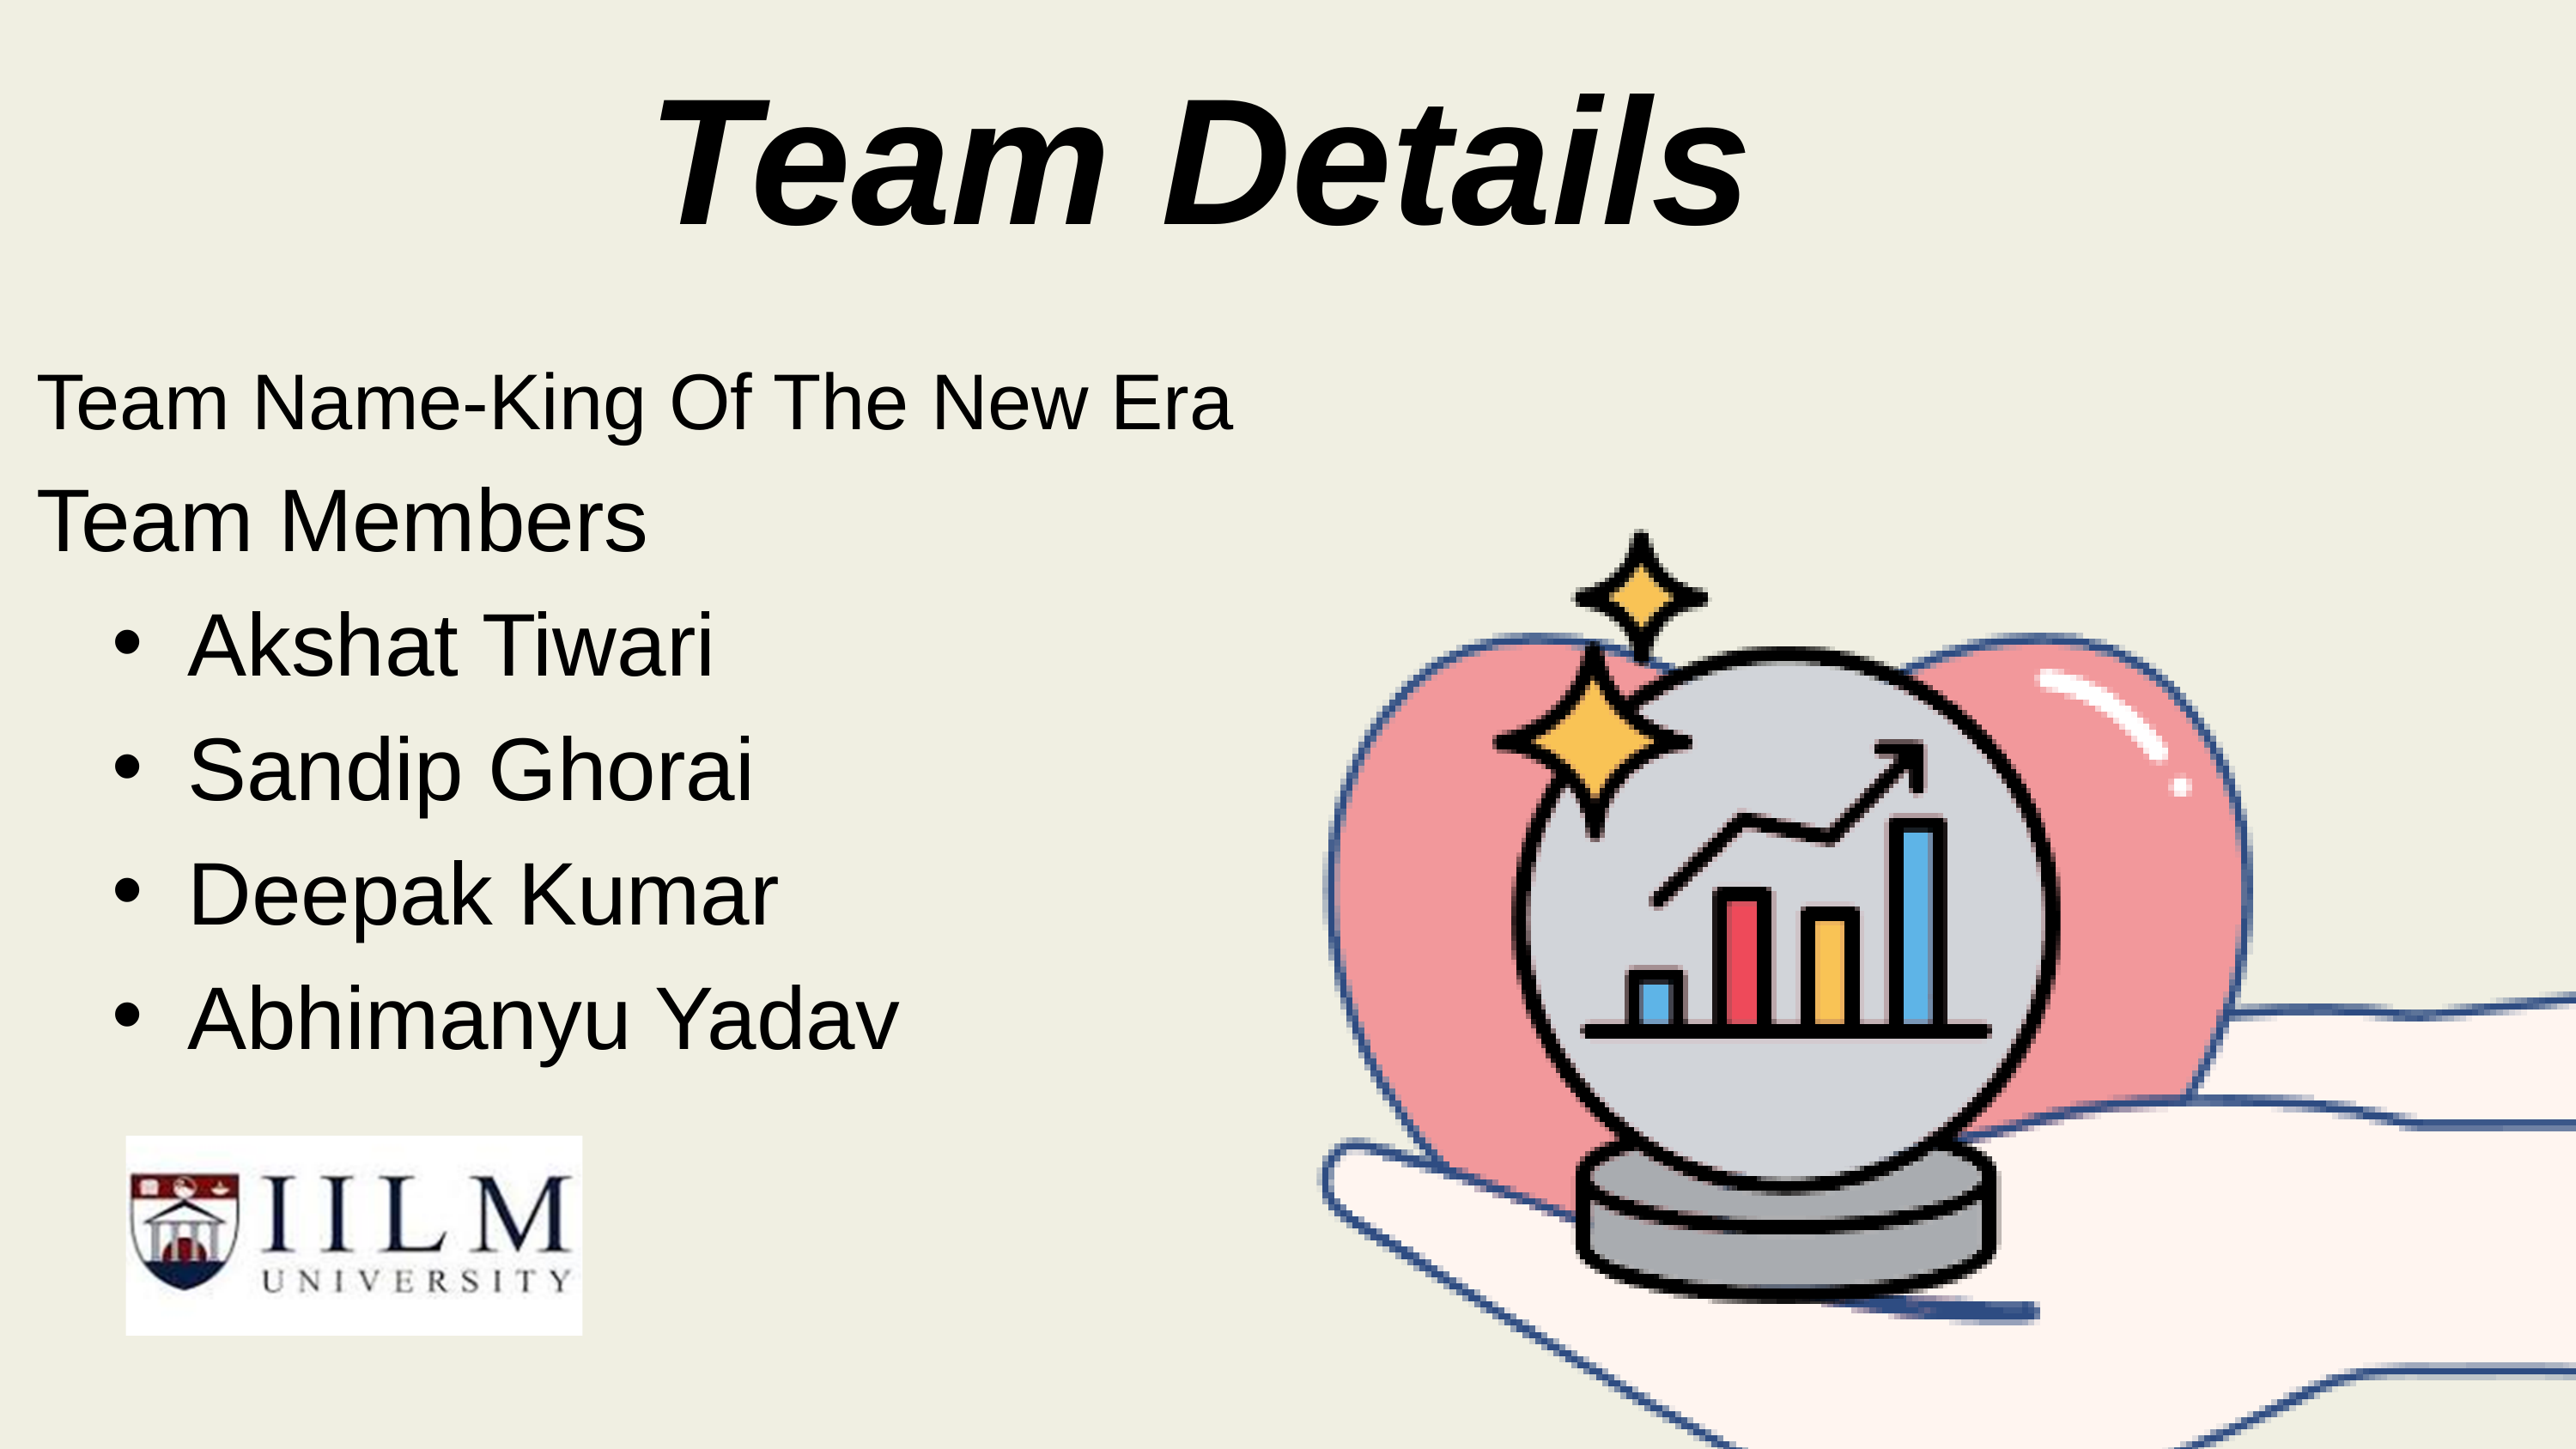

Team Details
Team Name-King Of The New Era
Team Members
Akshat Tiwari
Sandip Ghorai
Deepak Kumar
Abhimanyu Yadav